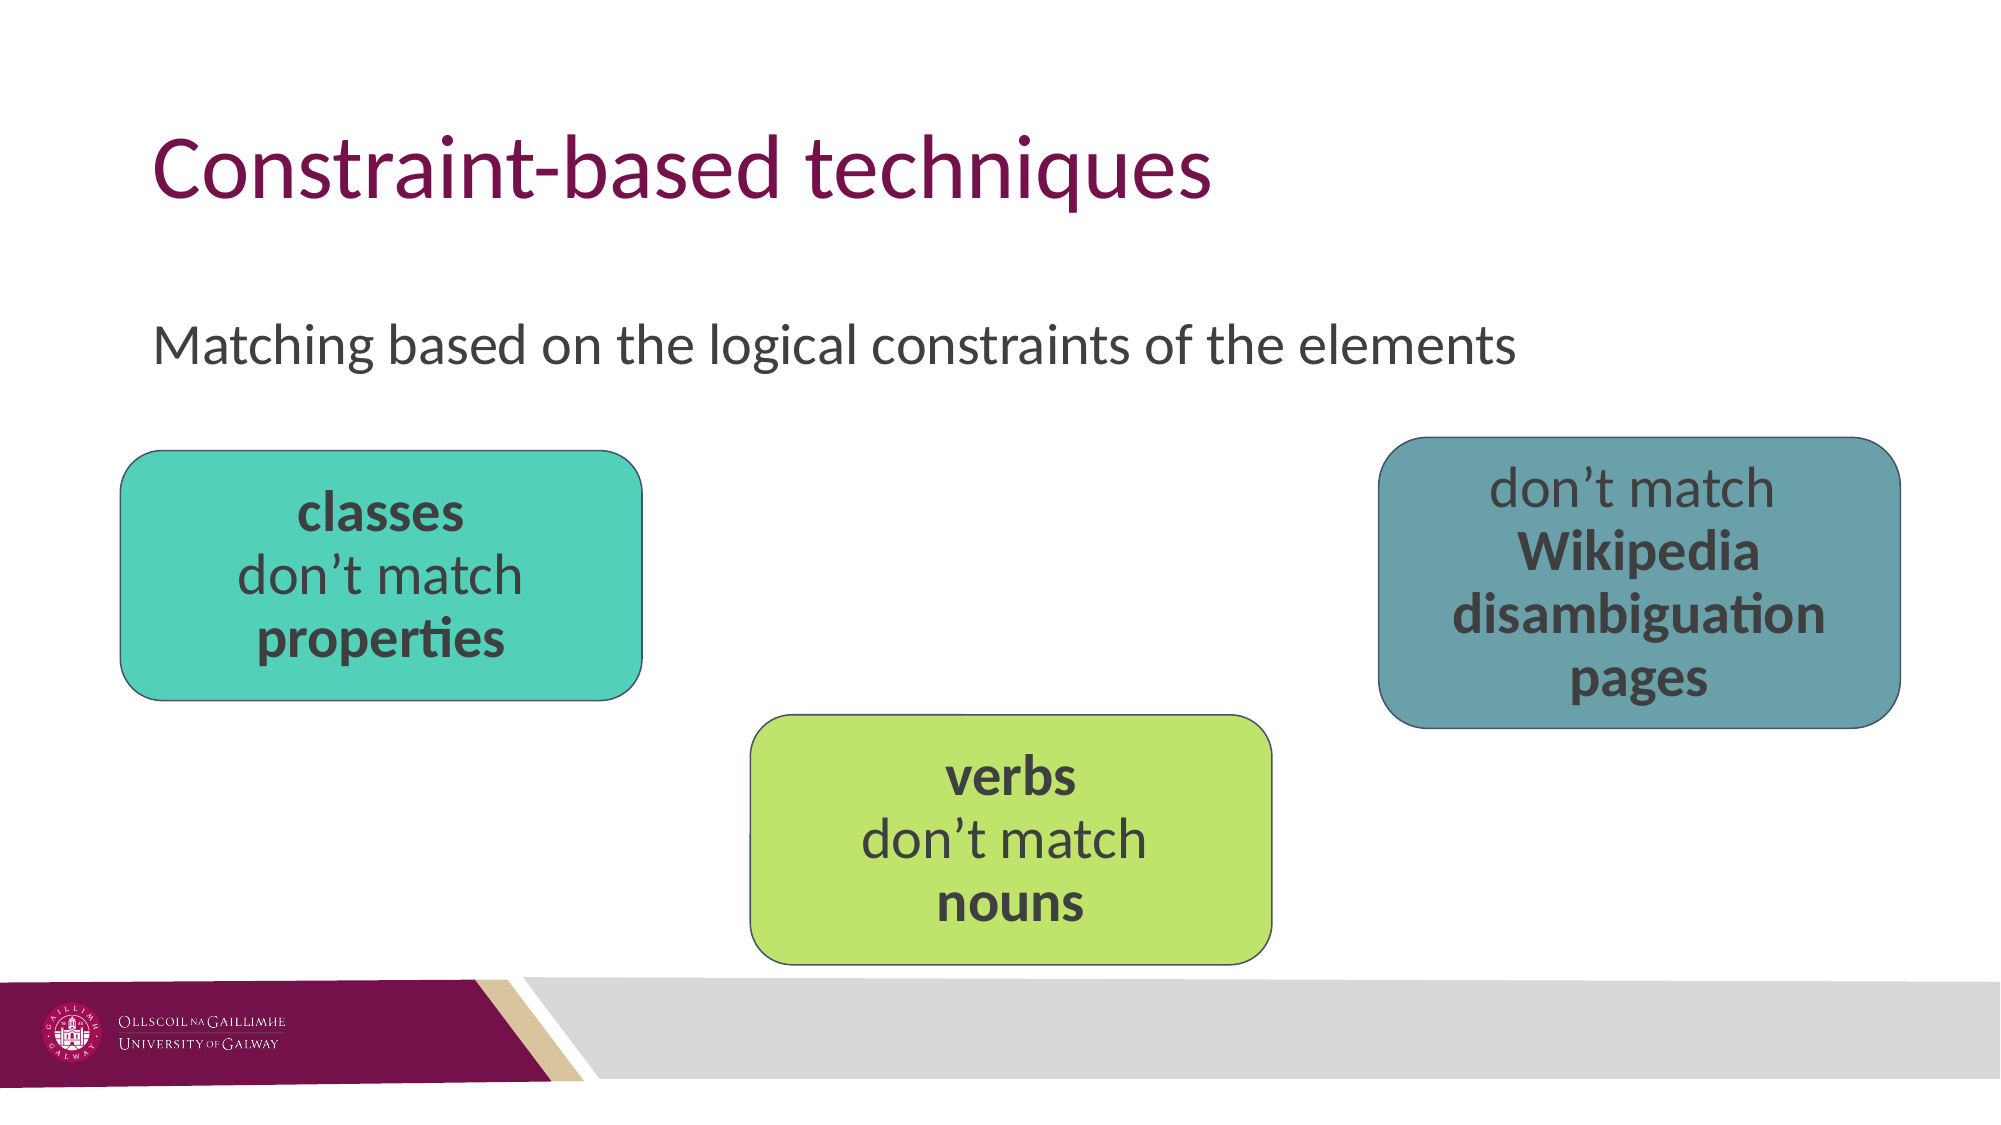

# Constraint-based techniques
Matching based on the logical constraints of the elements

don’t match
Wikipedia disambiguation pages
classes
don’t match properties
verbs
don’t match
nouns